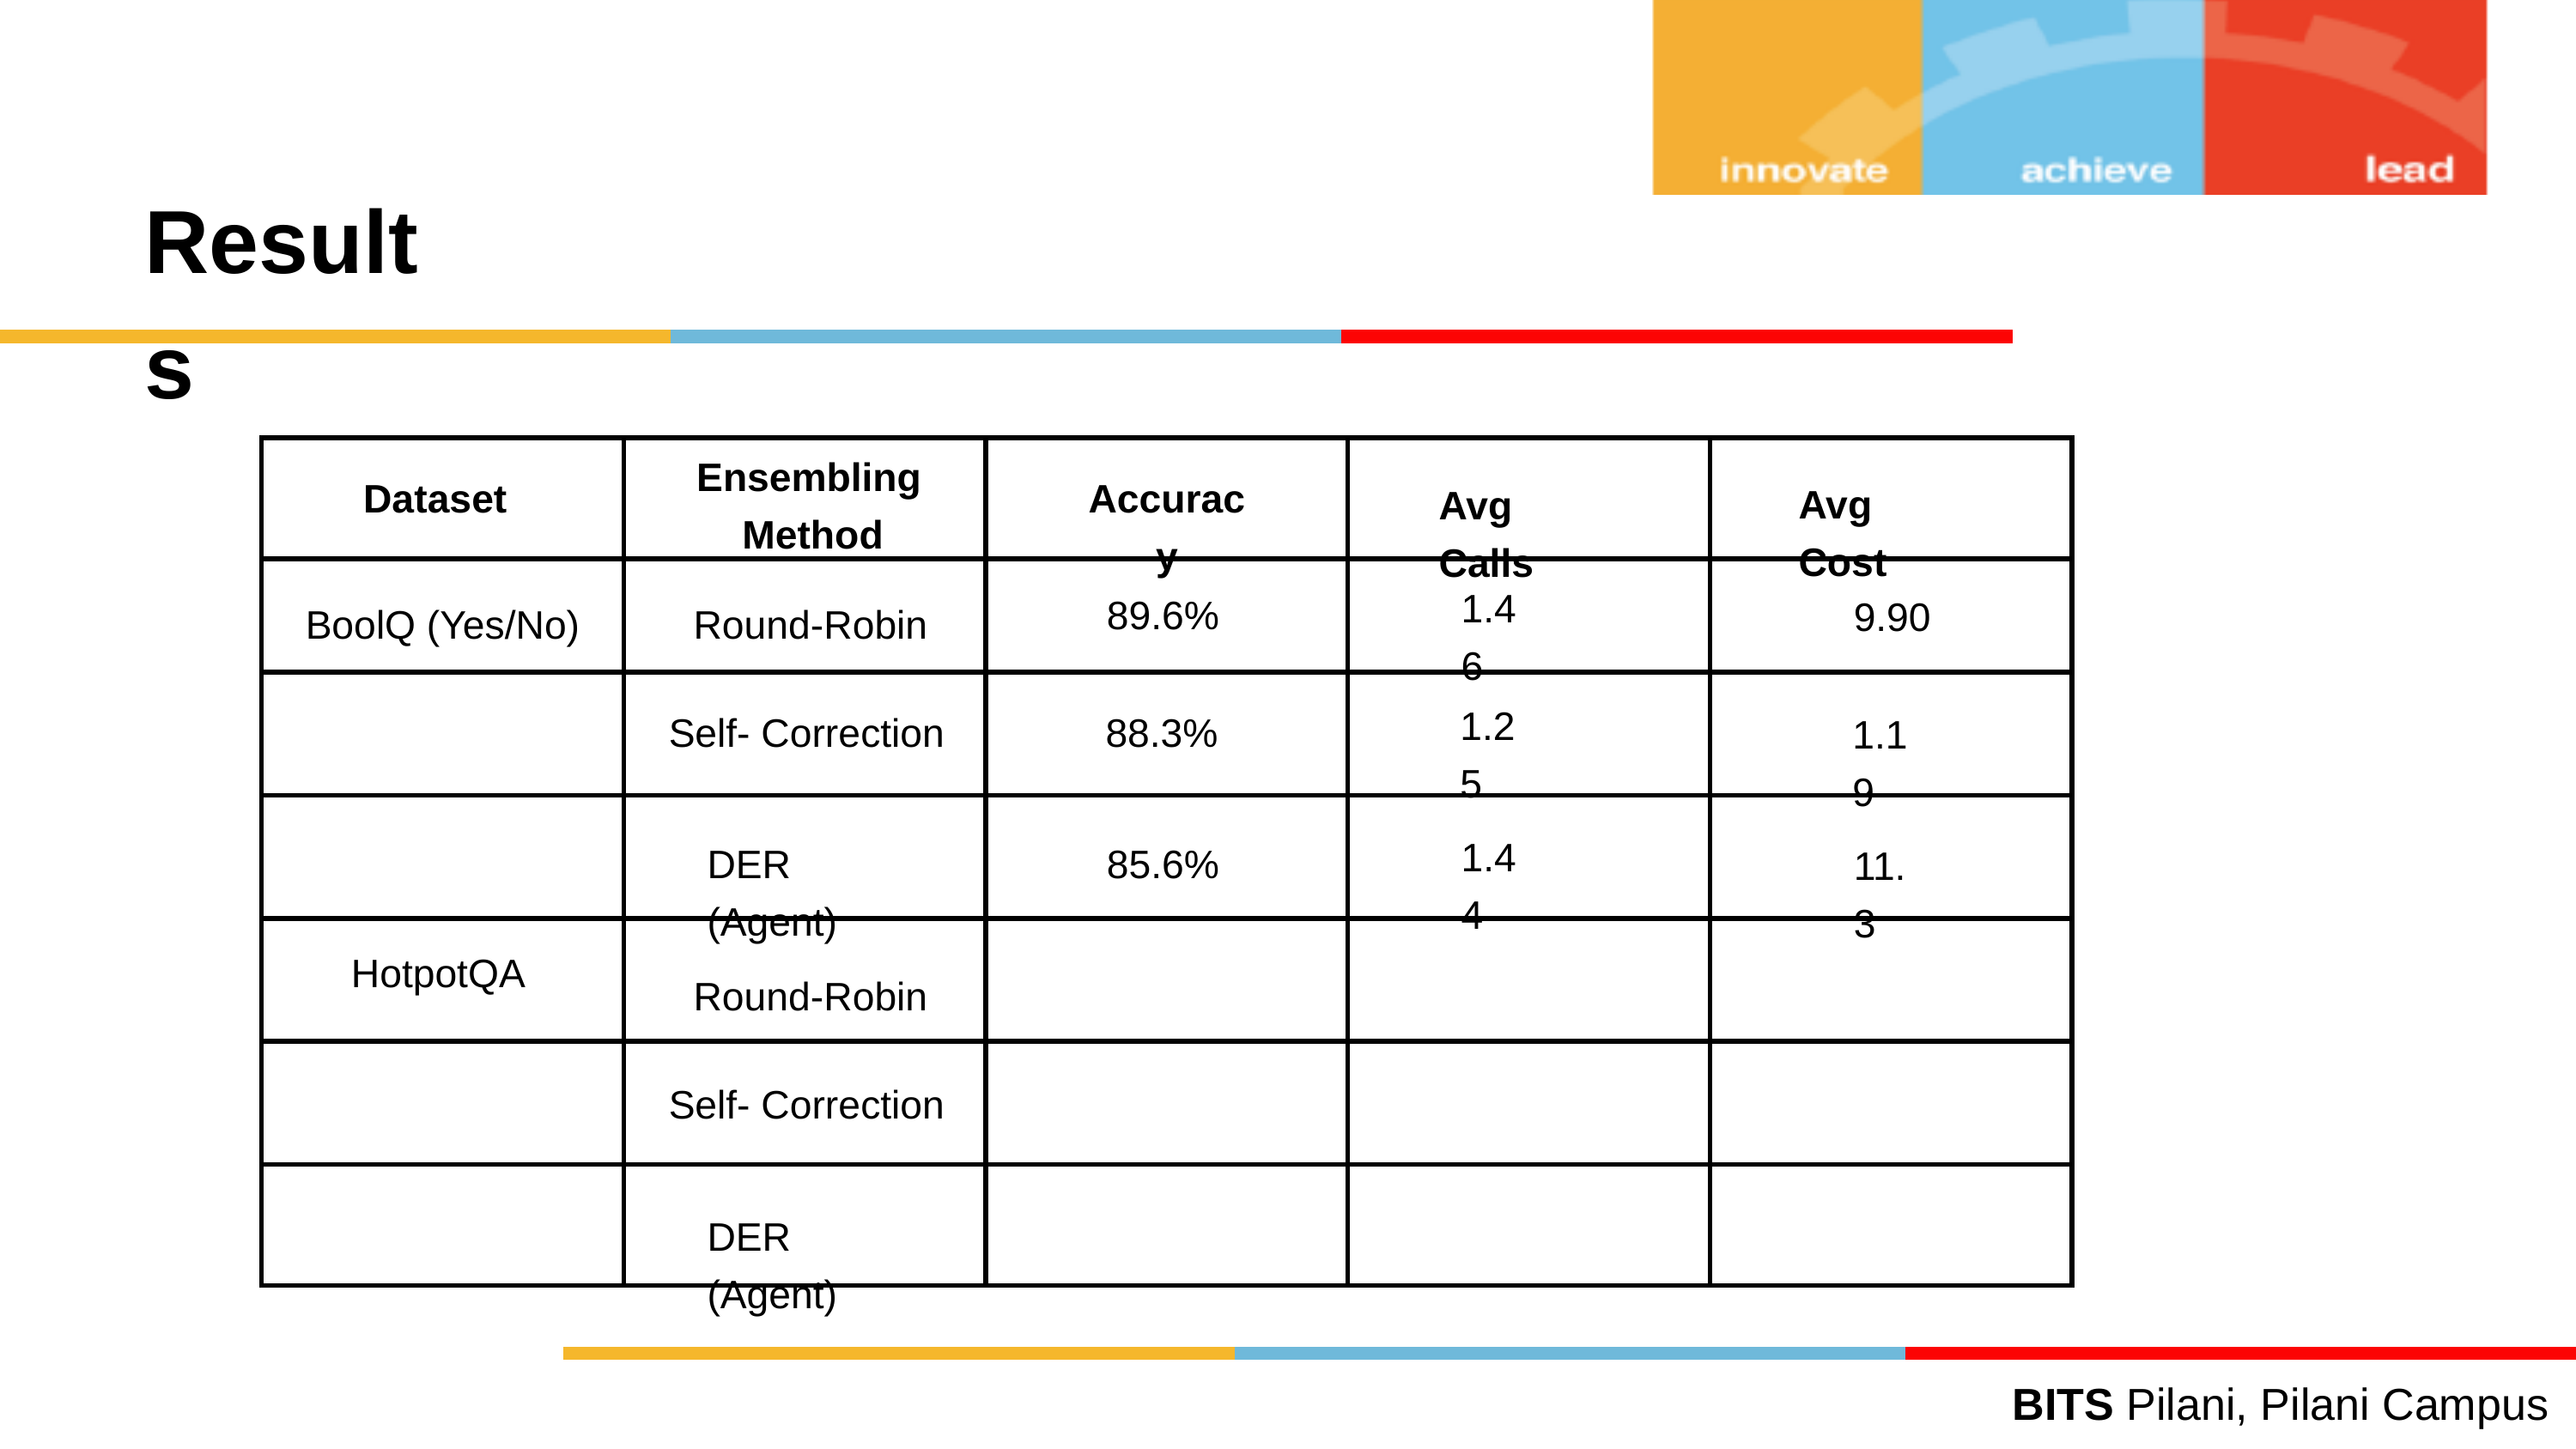

Results

|  |  |  |  |  |
| --- | --- | --- | --- | --- |
|  |  |  |  |  |
|  |  |  |  |  |
|  |  |  |  |  |
|  |  |  |  |  |
|  |  |  |  |  |
|  |  |  |  |  |
Ensembling
Method
Dataset
Accuracy
Avg Cost
Avg Calls
1.46
89.6%
9.90
BoolQ (Yes/No)
Round-Robin
1.25
Self- Correction
88.3%
1.19
1.44
DER (Agent)
85.6%
11.3
HotpotQA
Round-Robin
Self- Correction
DER (Agent)

BITS Pilani, Pilani Campus